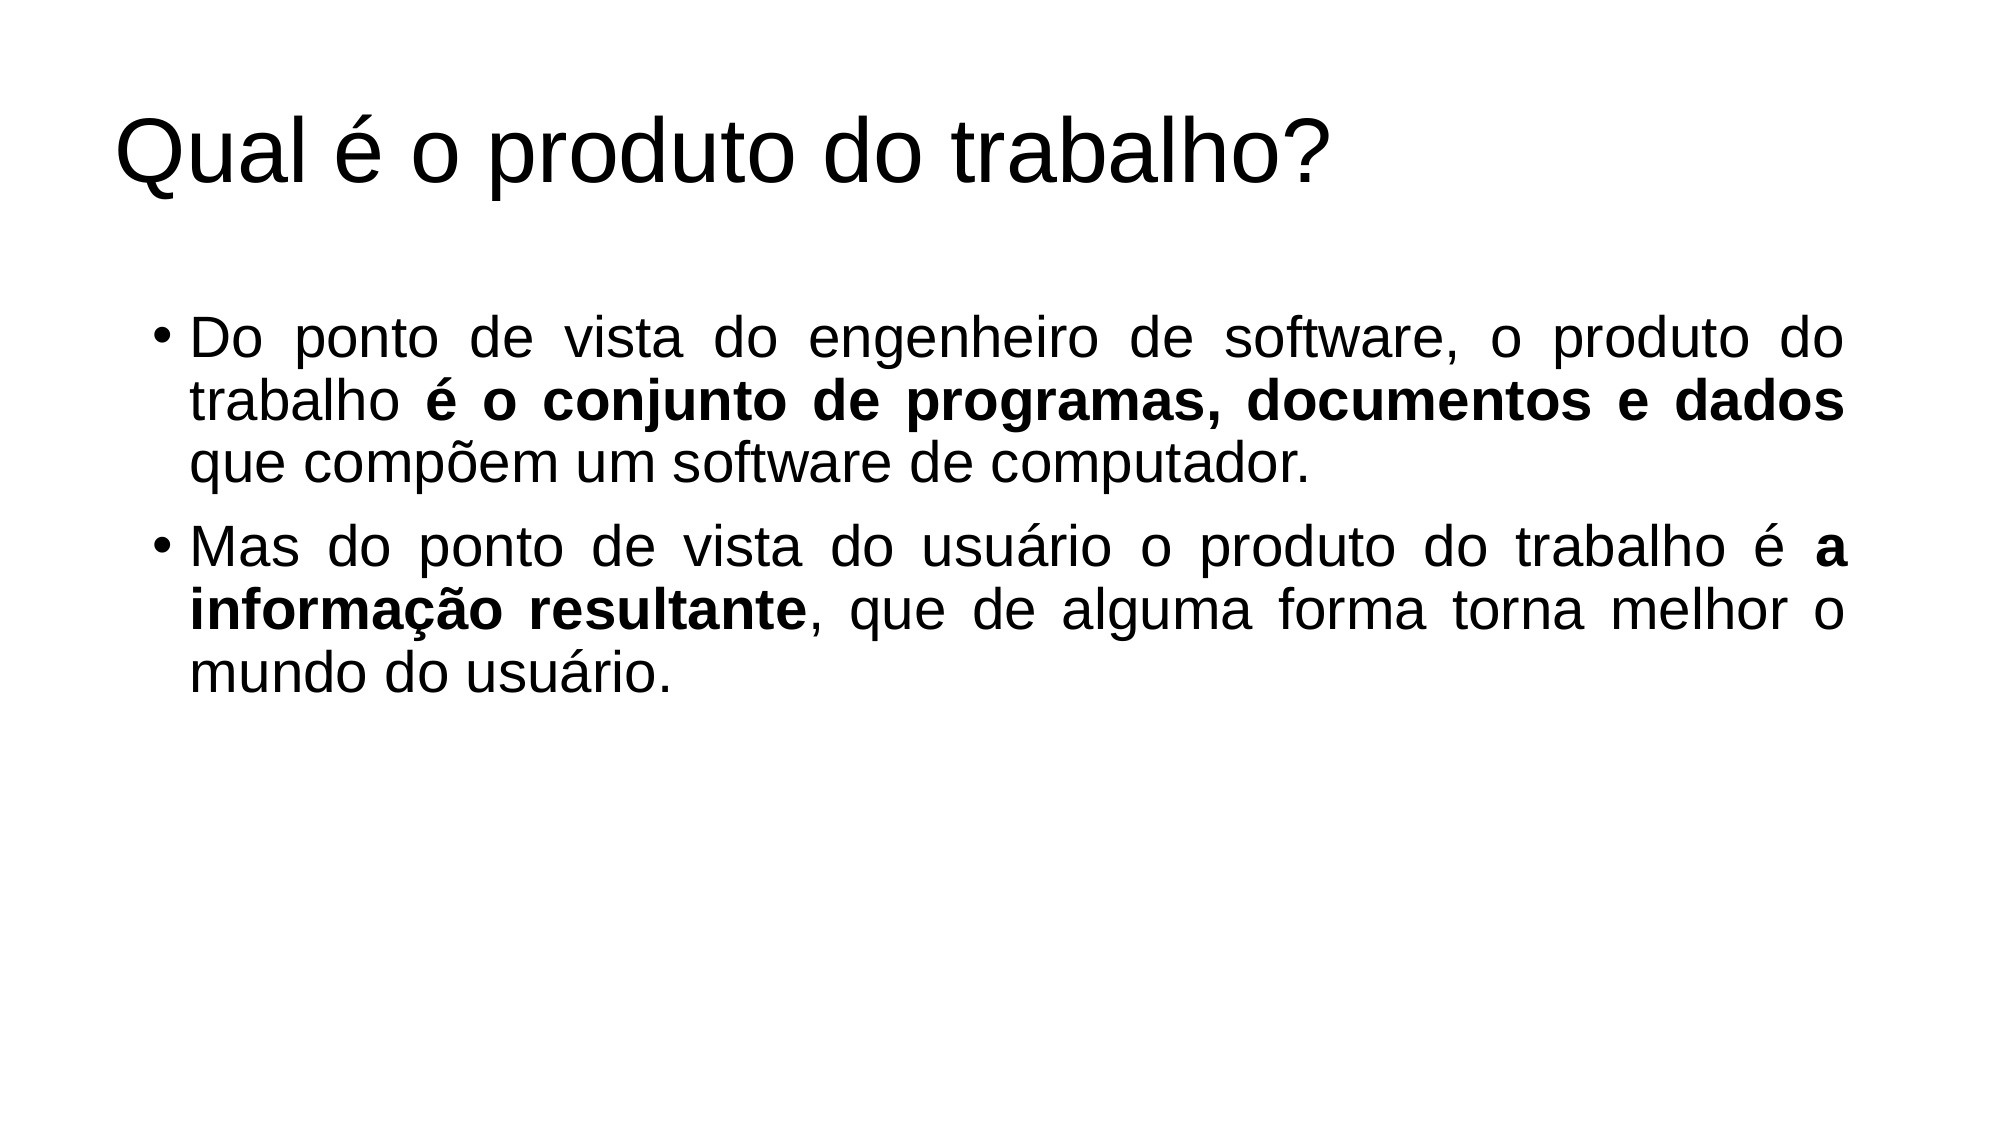

# Qual é o produto do trabalho?
Do ponto de vista do engenheiro de software, o produto do trabalho é o conjunto de programas, documentos e dados que compõem um software de computador.
Mas do ponto de vista do usuário o produto do trabalho é a informação resultante, que de alguma forma torna melhor o mundo do usuário.